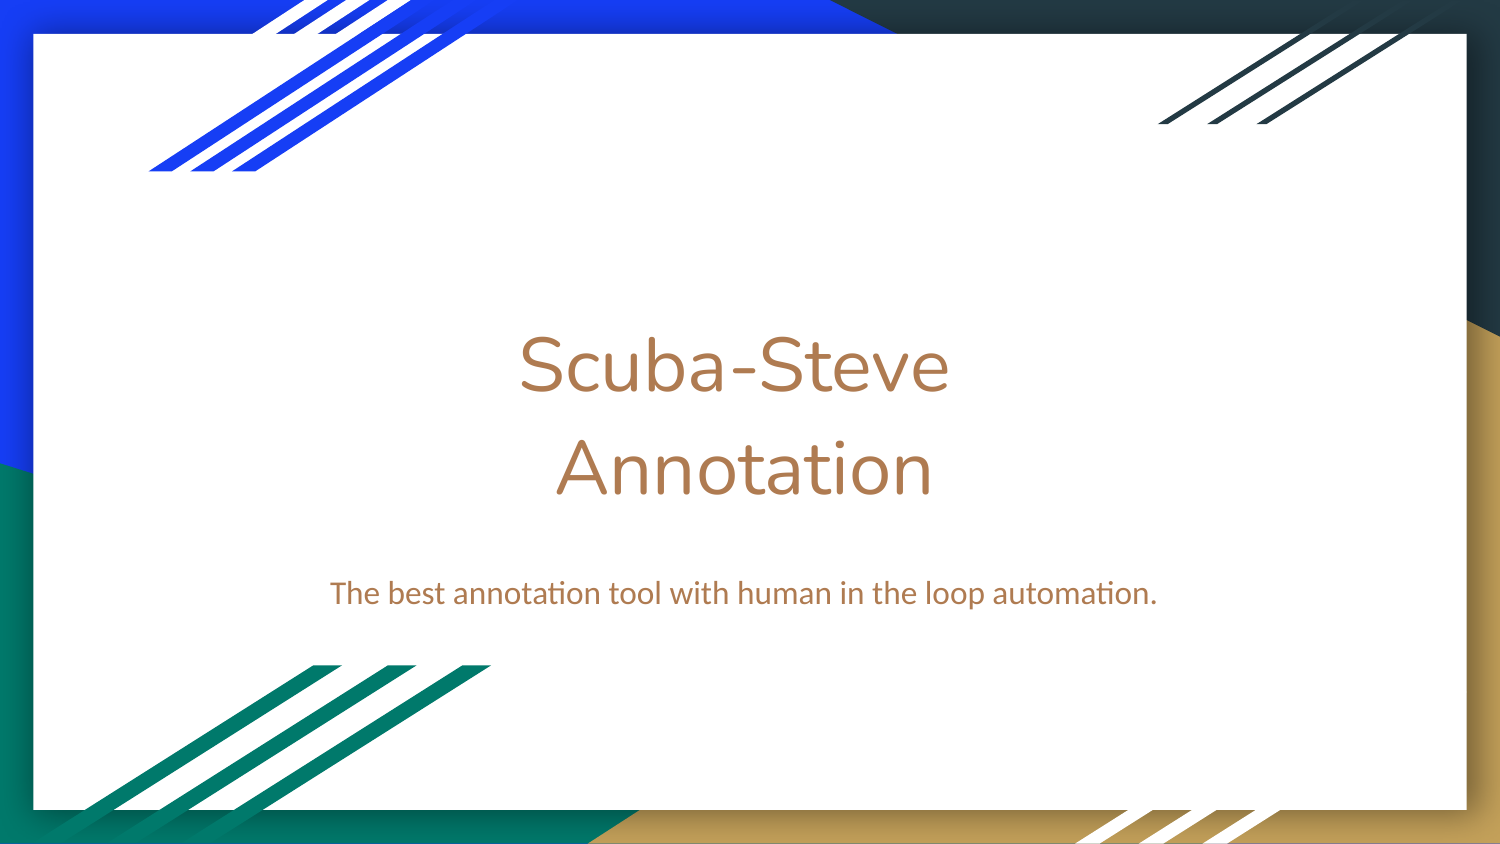

# Scuba-Steve
Annotation
The best annotation tool with human in the loop automation.